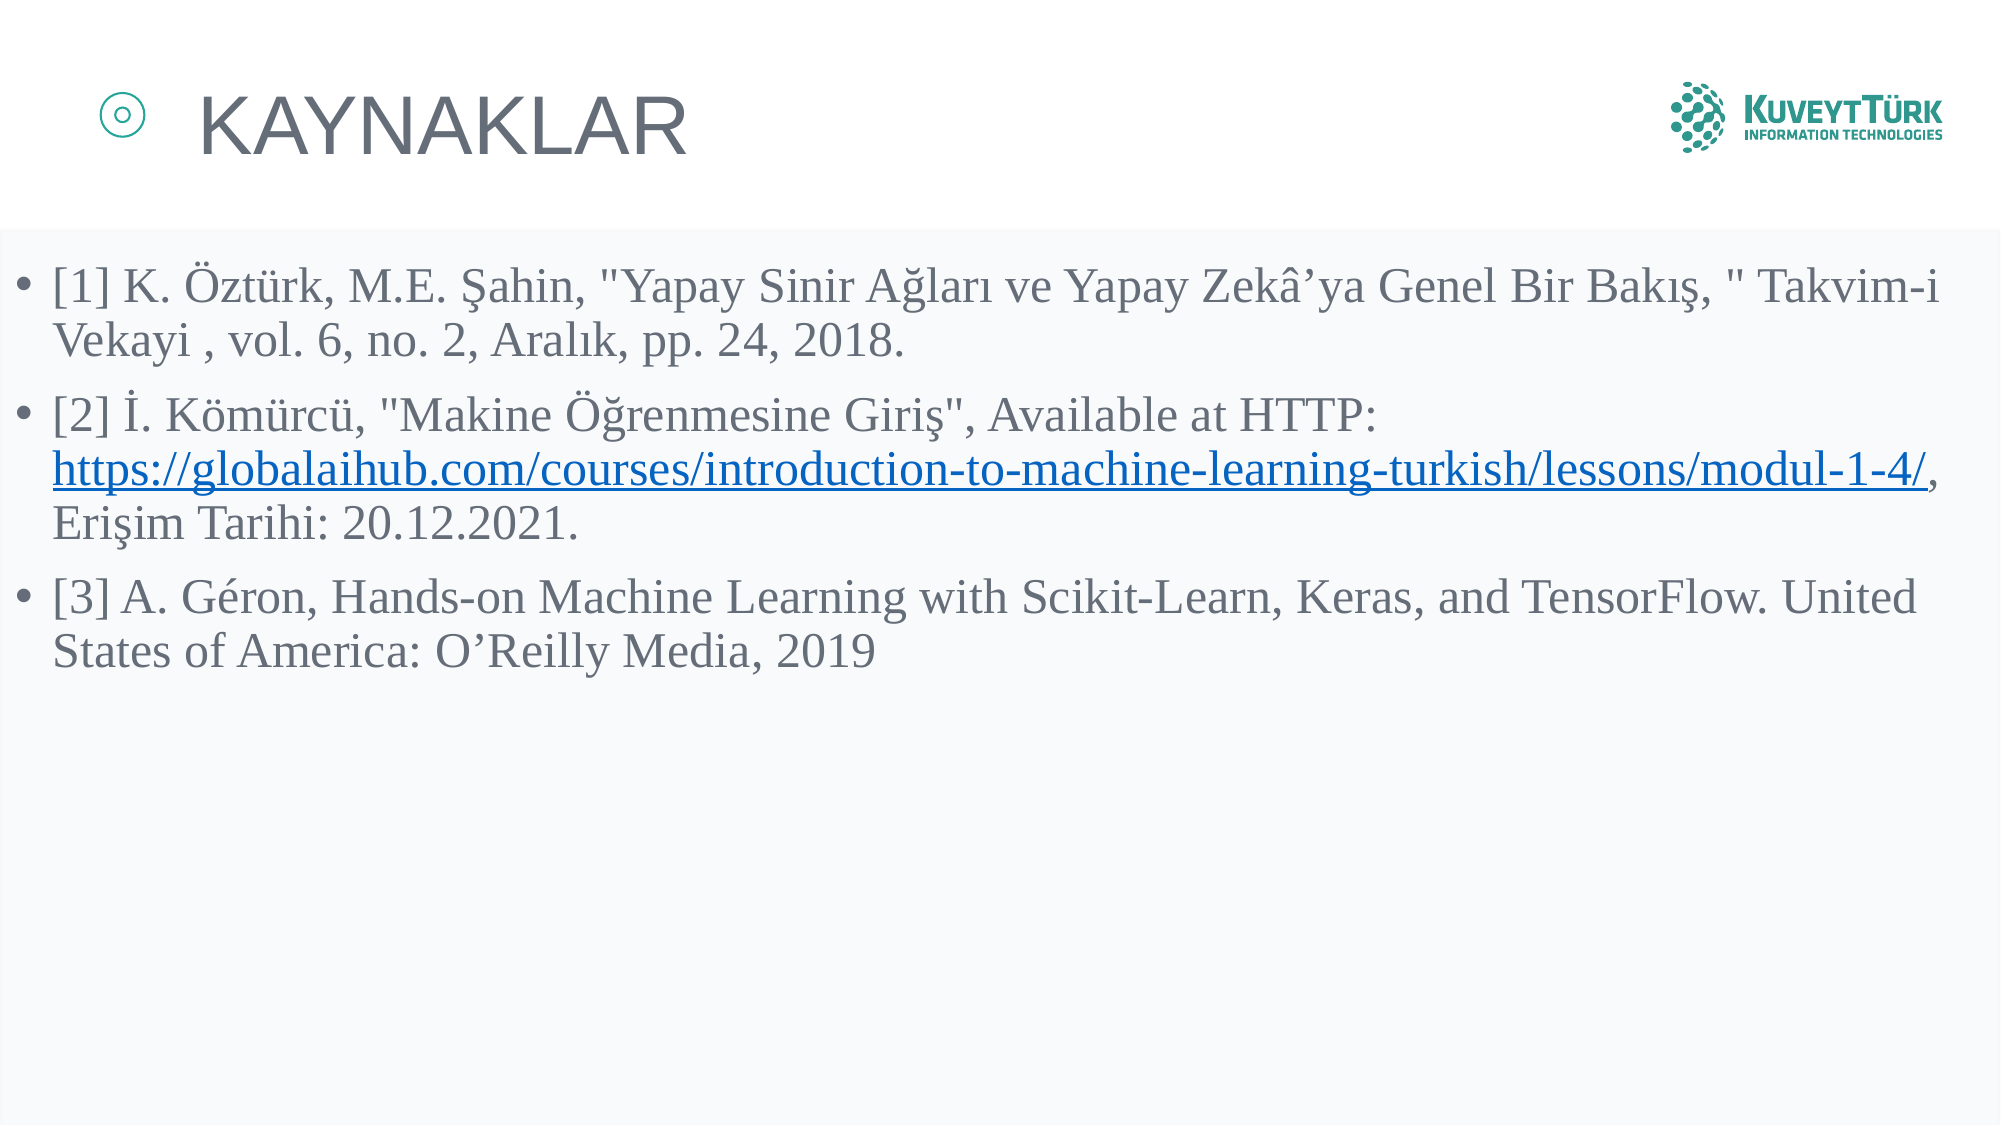

KAYNAKLAR

[1] K. Öztürk, M.E. Şahin, "Yapay Sinir Ağları ve Yapay Zekâ’ya Genel Bir Bakış, " Takvim-i Vekayi , vol. 6, no. 2, Aralık, pp. 24, 2018.
[2] İ. Kömürcü, "Makine Öğrenmesine Giriş", Available at HTTP: https://globalaihub.com/courses/introduction-to-machine-learning-turkish/lessons/modul-1-4/, Erişim Tarihi: 20.12.2021.
[3] A. Géron, Hands-on Machine Learning with Scikit-Learn, Keras, and TensorFlow. United States of America: O’Reilly Media, 2019